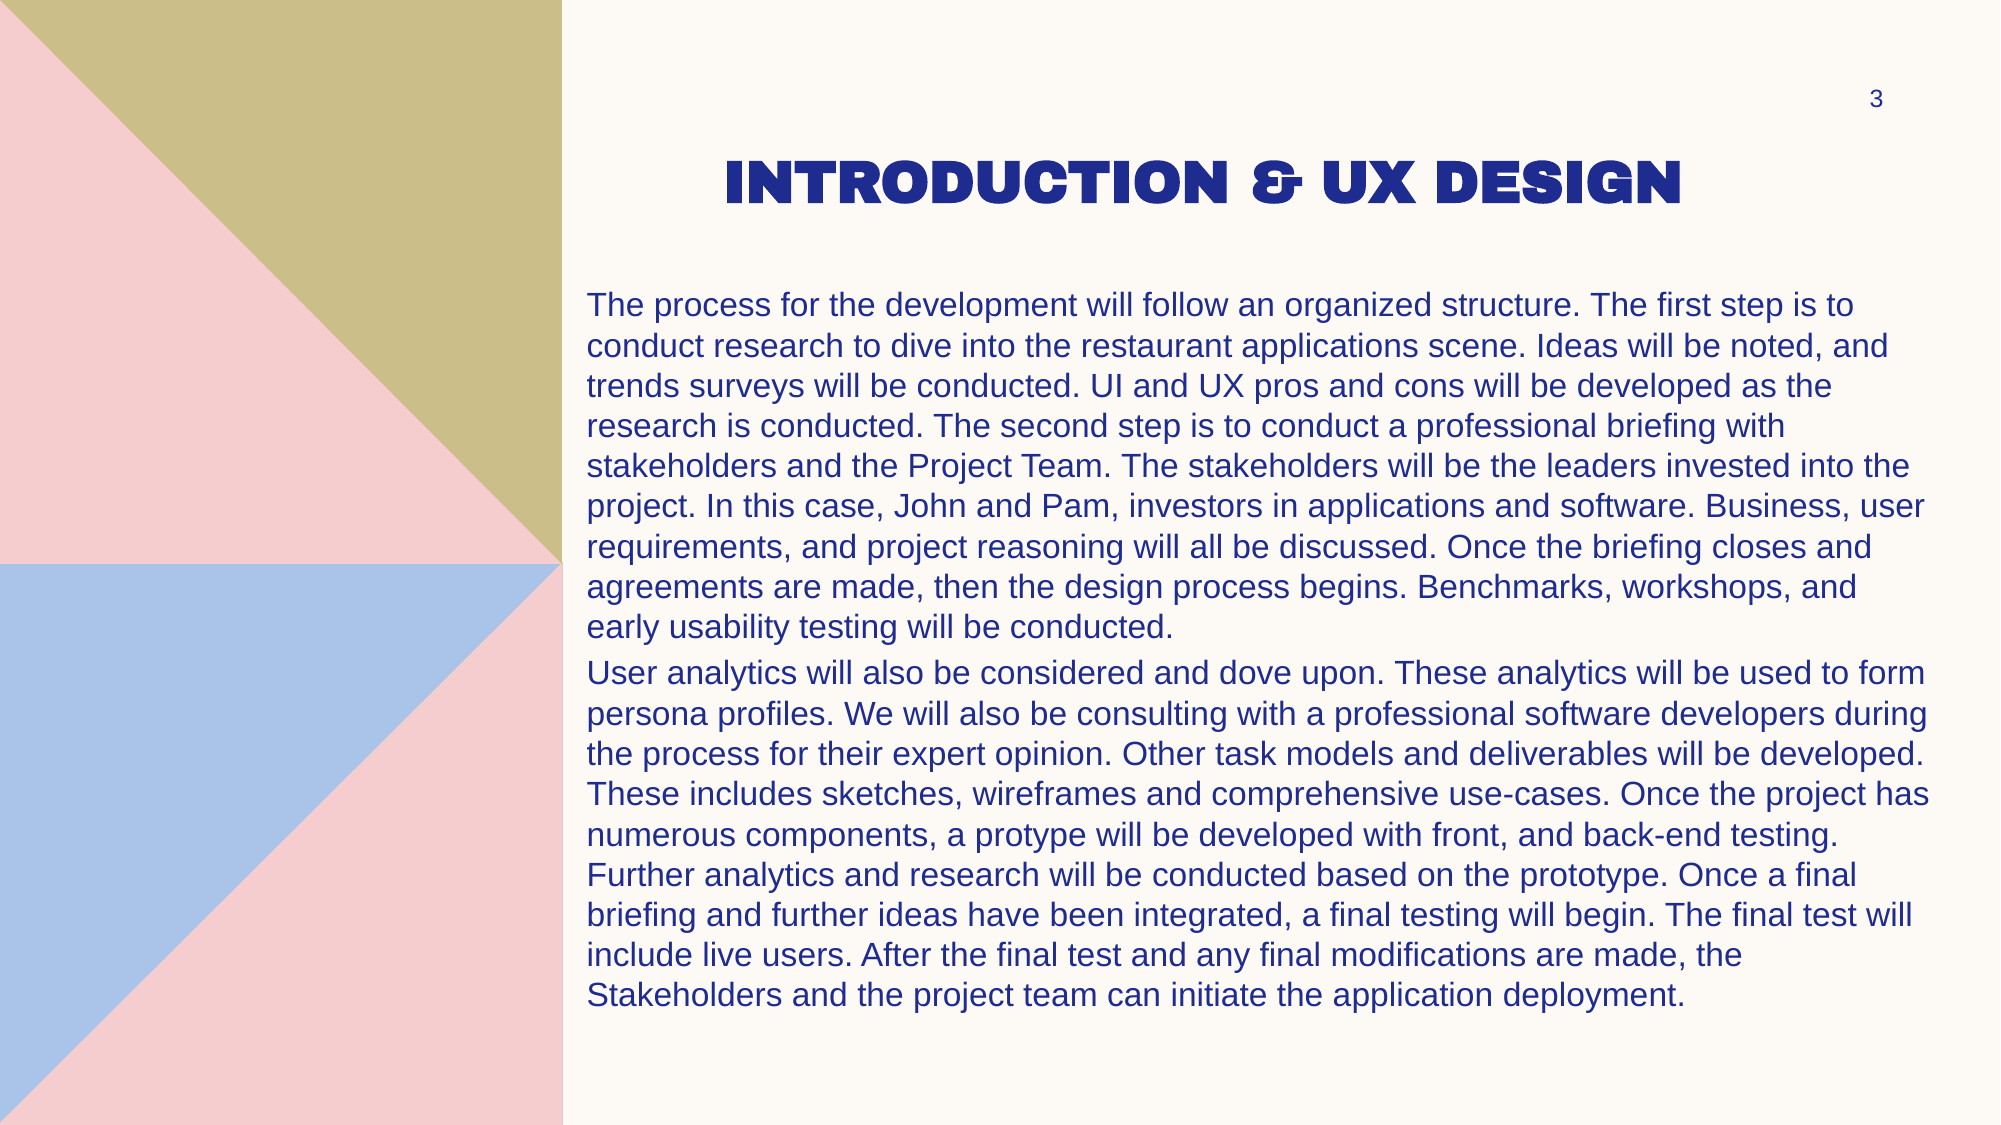

3
# Introduction & ux dESIGN
The process for the development will follow an organized structure. The first step is to conduct research to dive into the restaurant applications scene. Ideas will be noted, and trends surveys will be conducted. UI and UX pros and cons will be developed as the research is conducted. The second step is to conduct a professional briefing with stakeholders and the Project Team. The stakeholders will be the leaders invested into the project. In this case, John and Pam, investors in applications and software. Business, user requirements, and project reasoning will all be discussed. Once the briefing closes and agreements are made, then the design process begins. Benchmarks, workshops, and early usability testing will be conducted.
User analytics will also be considered and dove upon. These analytics will be used to form persona profiles. We will also be consulting with a professional software developers during the process for their expert opinion. Other task models and deliverables will be developed. These includes sketches, wireframes and comprehensive use-cases. Once the project has numerous components, a protype will be developed with front, and back-end testing. Further analytics and research will be conducted based on the prototype. Once a final briefing and further ideas have been integrated, a final testing will begin. The final test will include live users. After the final test and any final modifications are made, the Stakeholders and the project team can initiate the application deployment.